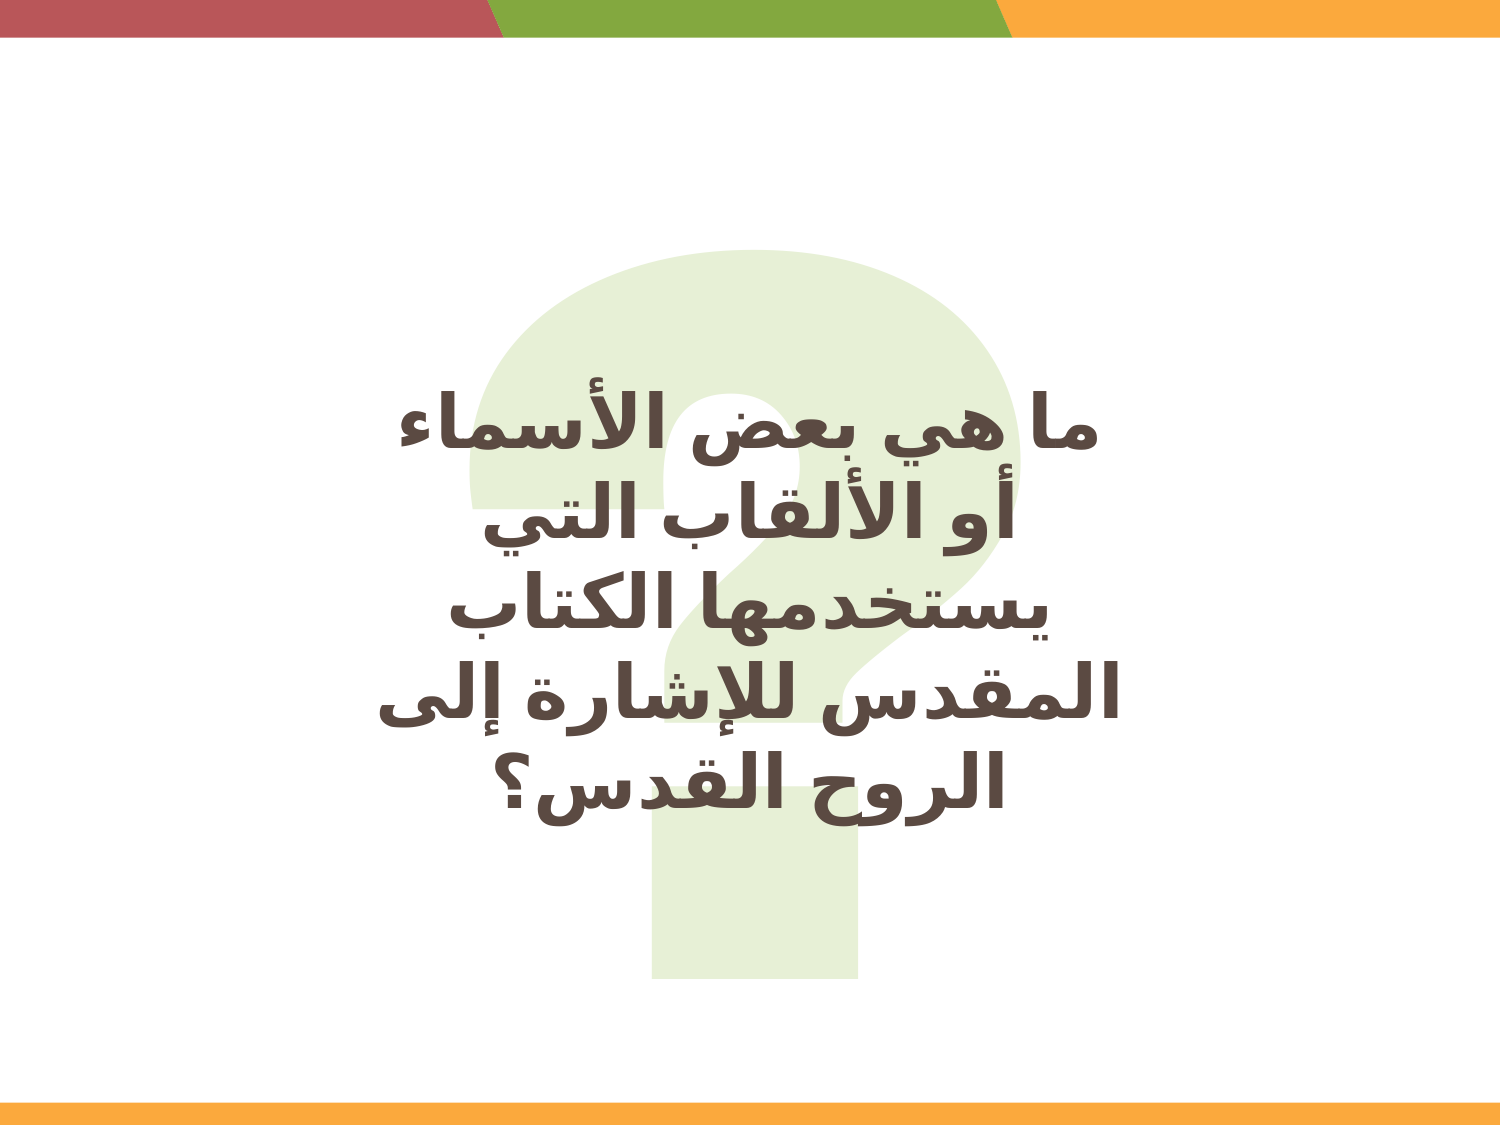

?
ما هي بعض الأسماء أو الألقاب التي يستخدمها الكتاب المقدس للإشارة إلى الروح القدس؟